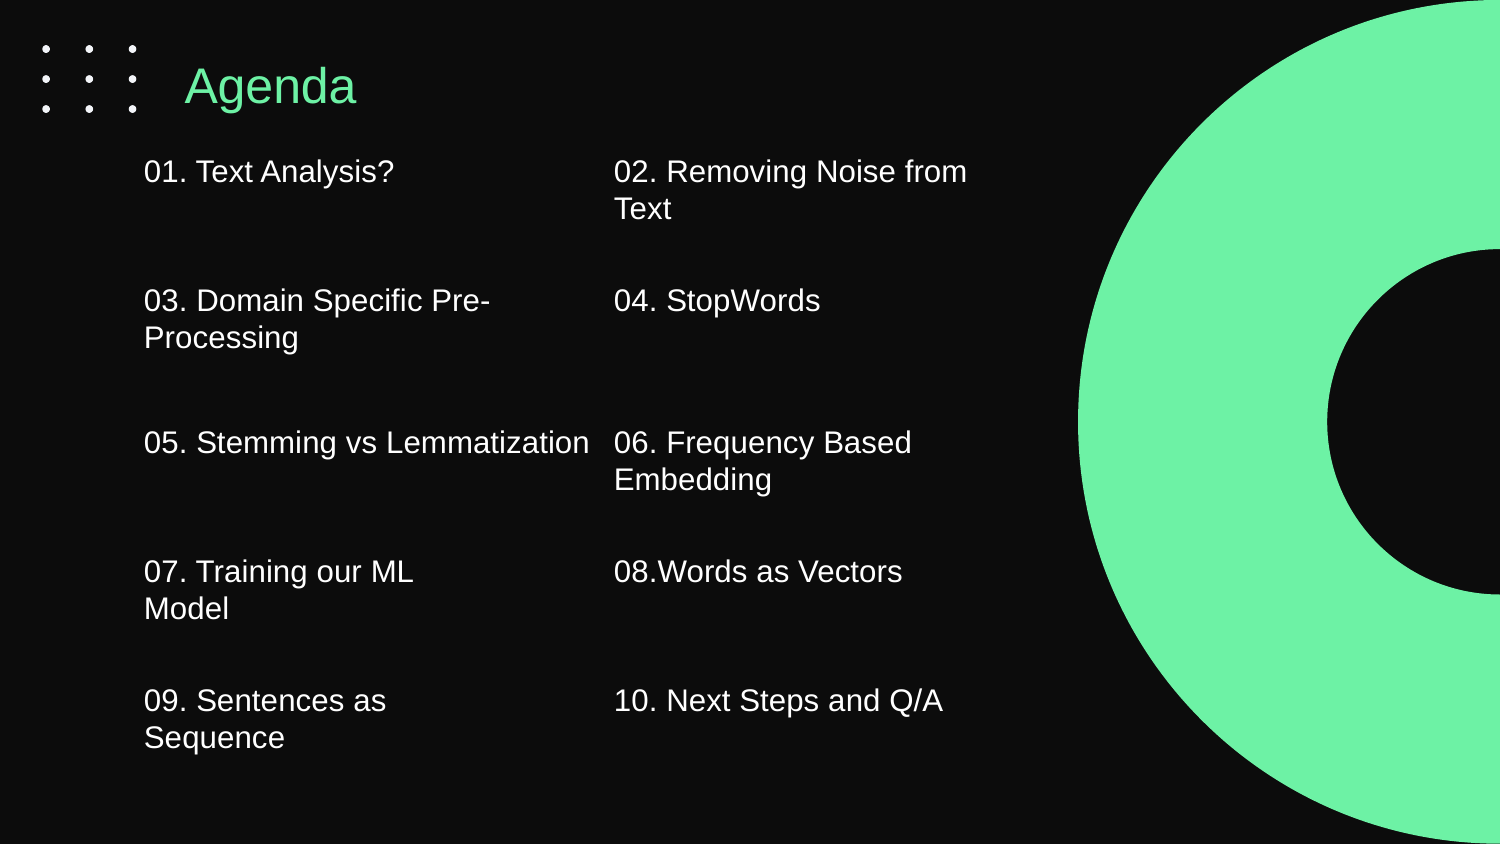

Agenda
02. Removing Noise from Text

01. Text Analysis?

03. Domain Specific Pre-Processing
04. StopWords

06. Frequency Based Embedding
05. Stemming vs Lemmatization
07. Training our ML Model
08.Words as Vectors
09. Sentences as Sequence
10. Next Steps and Q/A